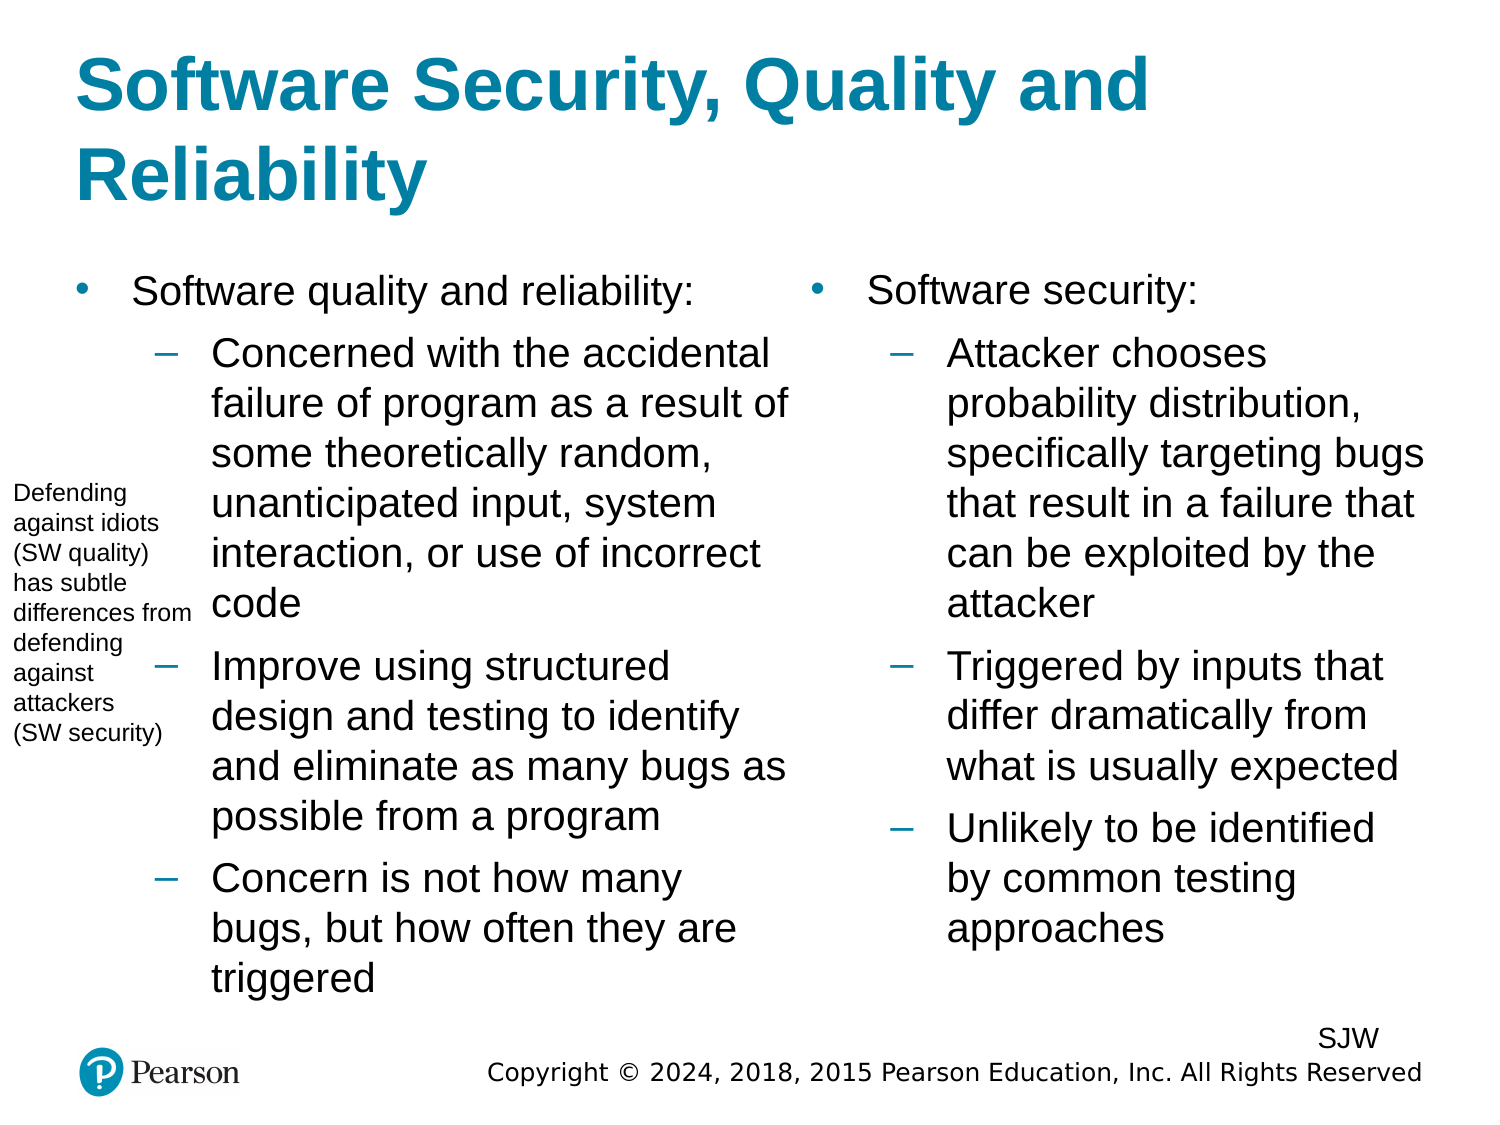

# Software Security, Quality and Reliability
Software quality and reliability:
Concerned with the accidental failure of program as a result of some theoretically random, unanticipated input, system interaction, or use of incorrect code
Improve using structured design and testing to identify and eliminate as many bugs as possible from a program
Concern is not how many bugs, but how often they are triggered
Software security:
Attacker chooses probability distribution, specifically targeting bugs that result in a failure that can be exploited by the attacker
Triggered by inputs that differ dramatically from what is usually expected
Unlikely to be identified by common testing approaches
Defending against idiots (SW quality) has subtle differences from defending against attackers
(SW security)
SJW